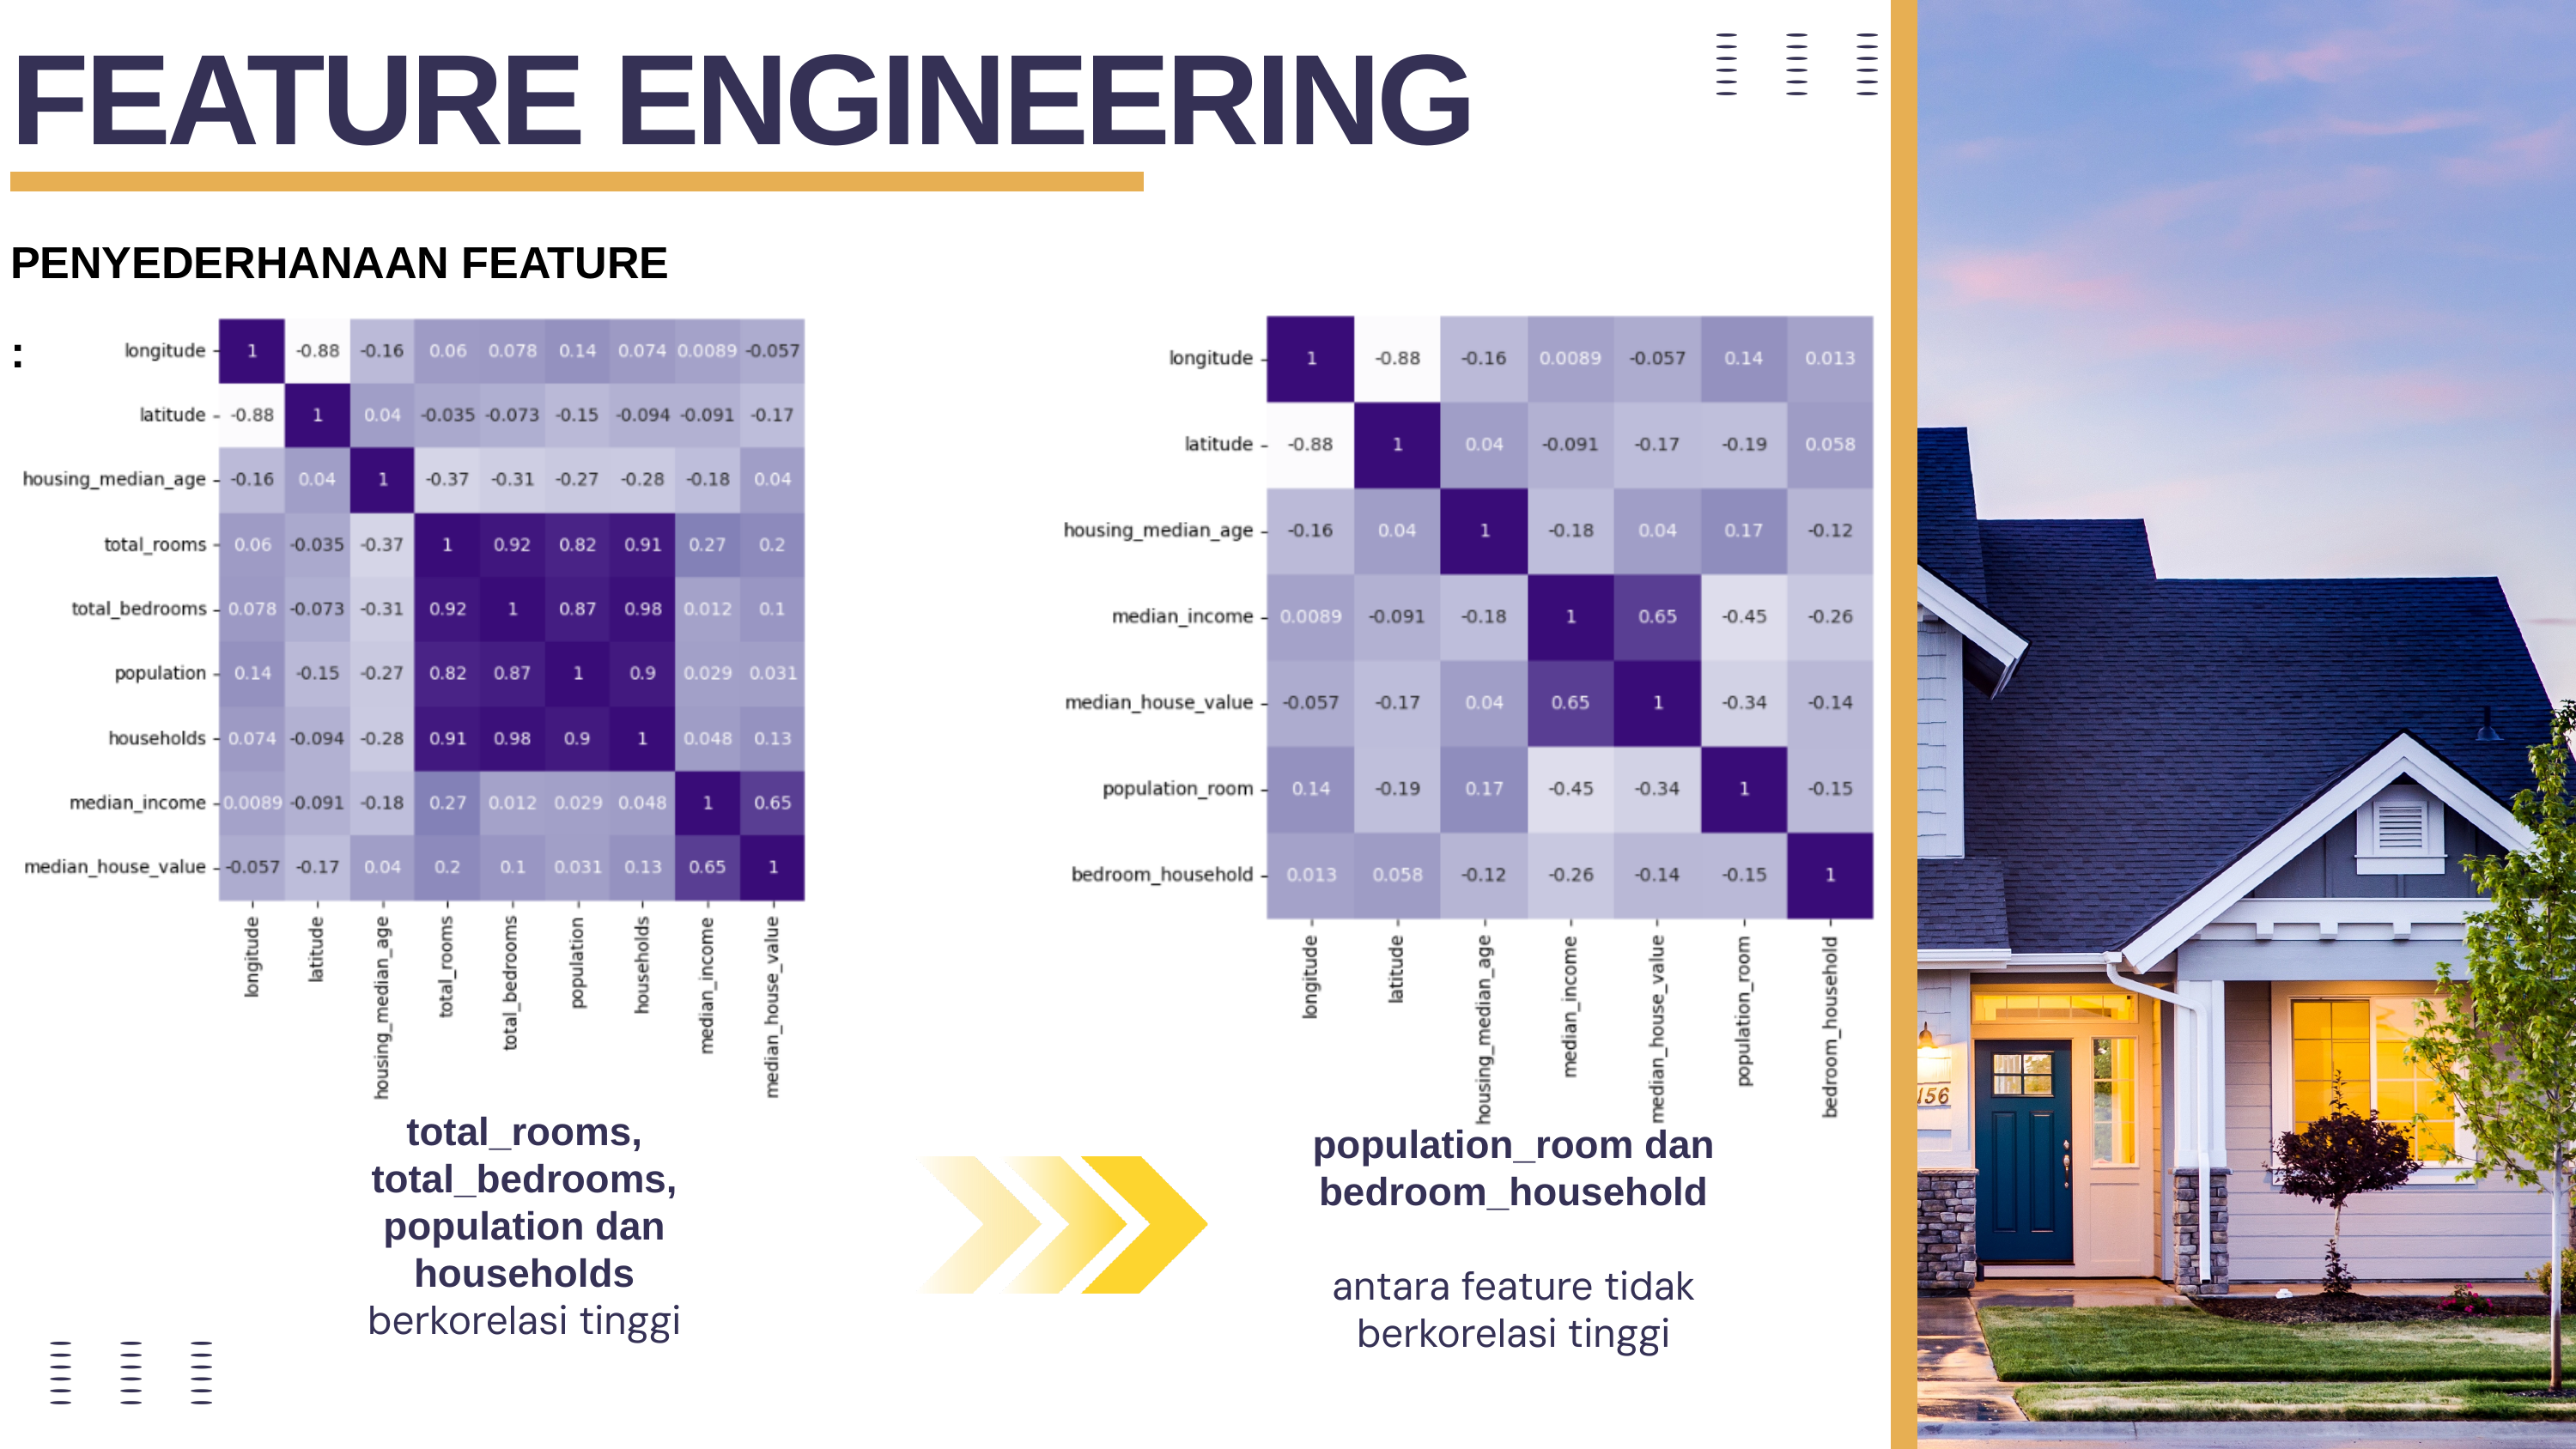

FEATURE ENGINEERING

PENYEDERHANAAN FEATURE :

total_rooms, total_bedrooms, population dan households berkorelasi tinggi
population_room dan bedroom_household

antara feature tidak berkorelasi tinggi